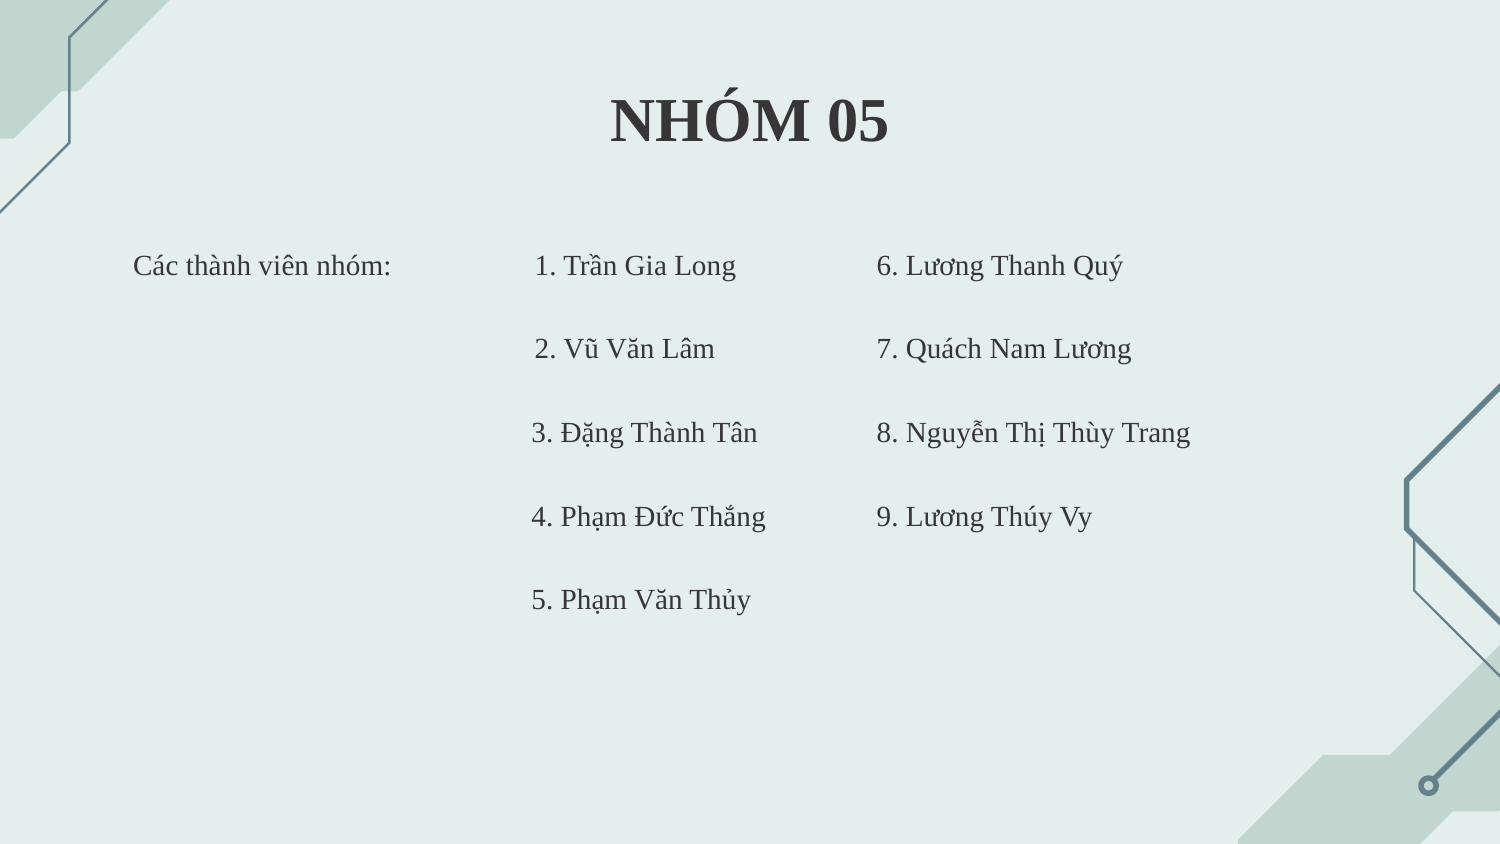

# NHÓM 05
| Các thành viên nhóm: | 1. Trần Gia Long | 6. Lương Thanh Quý |
| --- | --- | --- |
|  | 2. Vũ Văn Lâm | 7. Quách Nam Lương |
|  | 3. Đặng Thành Tân | 8. Nguyễn Thị Thùy Trang |
|  | 4. Phạm Đức Thắng | 9. Lương Thúy Vy |
|  | 5. Phạm Văn Thủy |  |